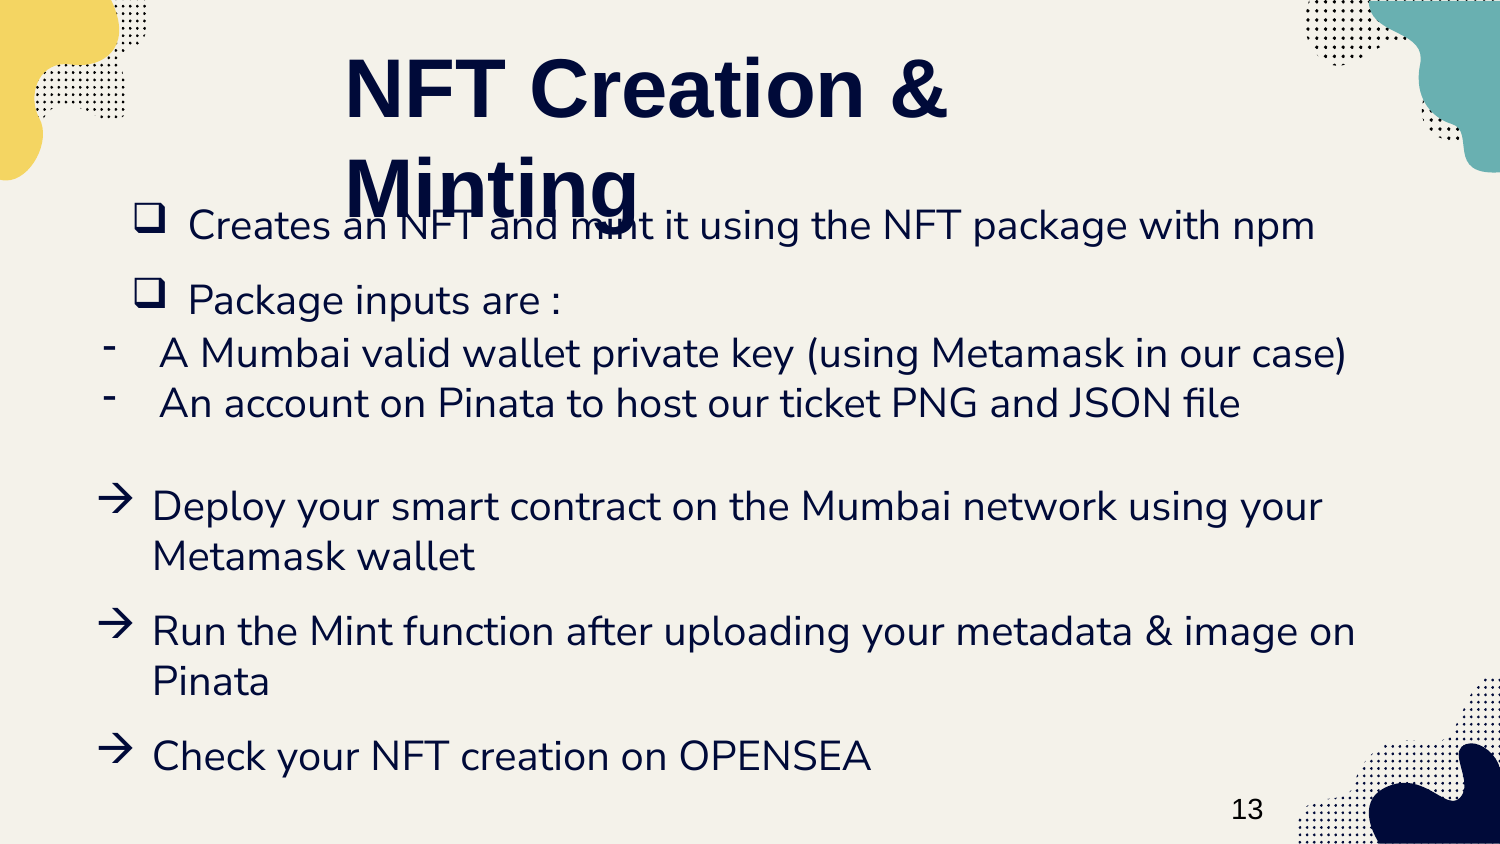

NFT Creation & Minting
Creates an NFT and mint it using the NFT package with npm
Package inputs are :
A Mumbai valid wallet private key (using Metamask in our case)
An account on Pinata to host our ticket PNG and JSON file

Deploy your smart contract on the Mumbai network using your Metamask wallet
Run the Mint function after uploading your metadata & image on Pinata
Check your NFT creation on OPENSEA
13